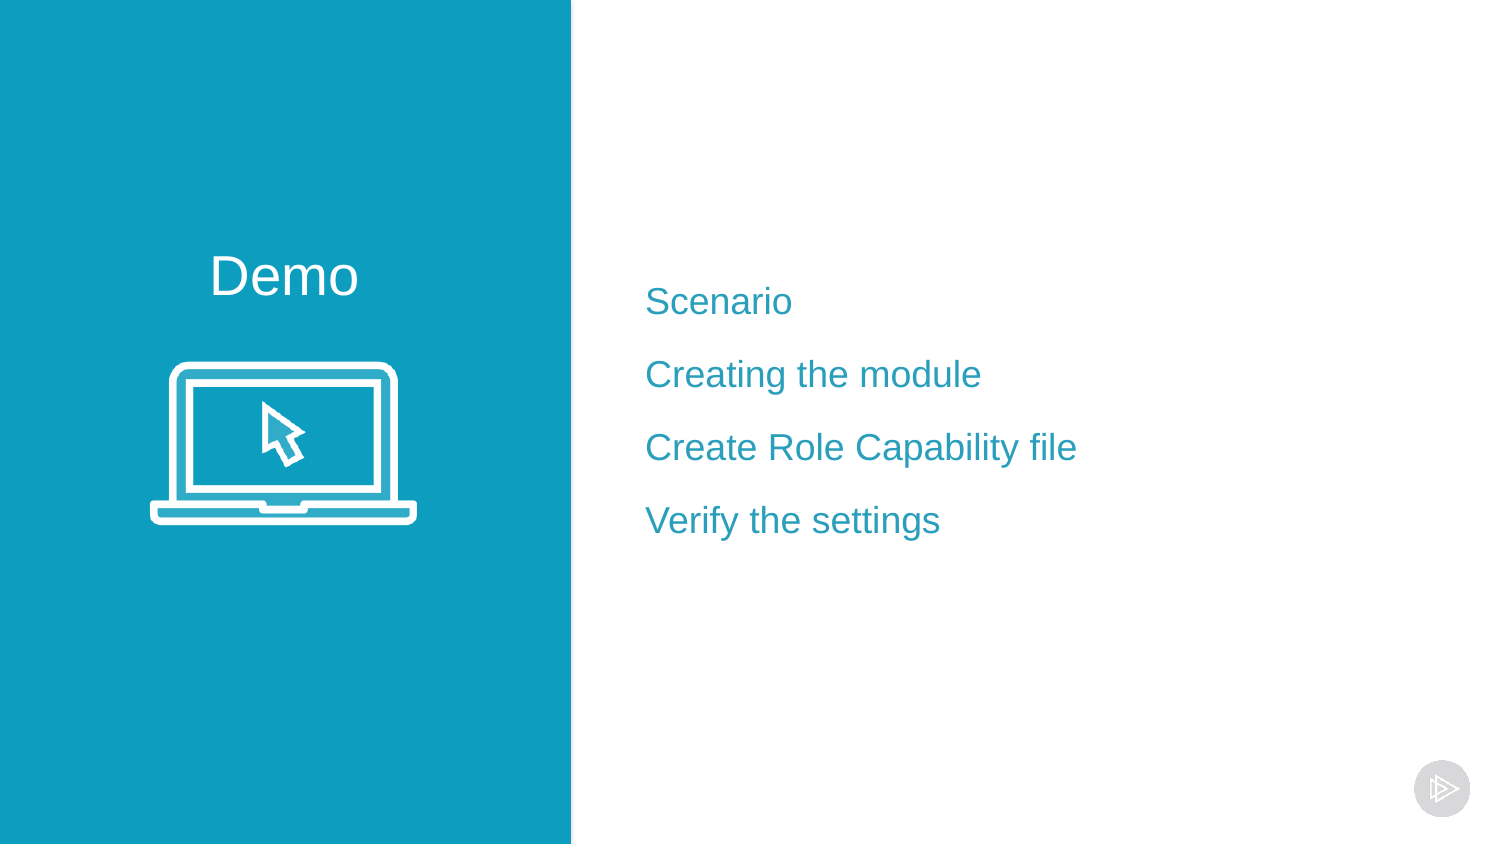

Scenario
Creating the module
Create Role Capability file
Verify the settings